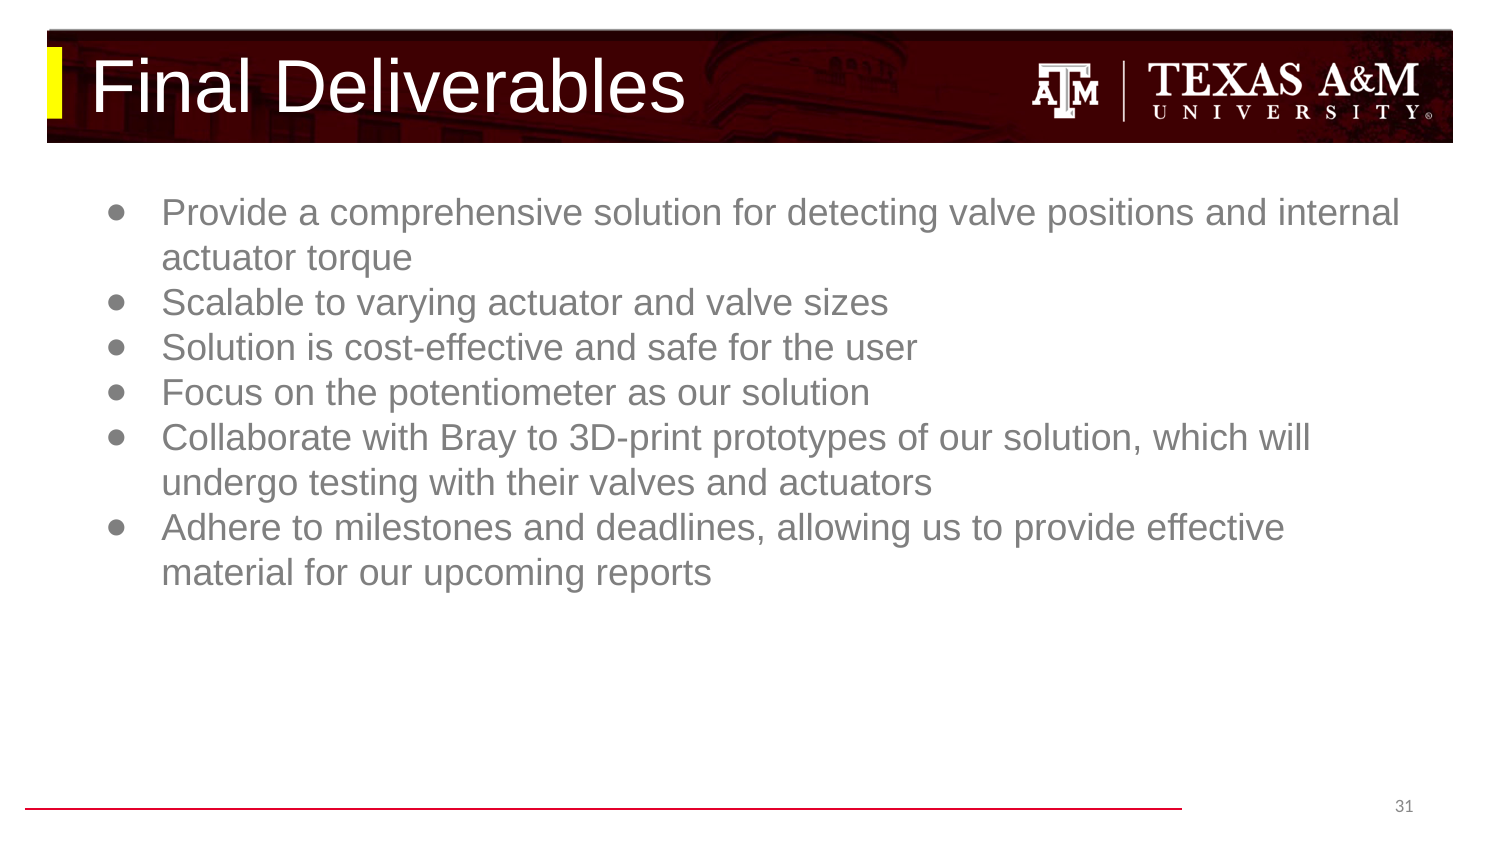

# Final Deliverables
Provide a comprehensive solution for detecting valve positions and internal actuator torque
Scalable to varying actuator and valve sizes
Solution is cost-effective and safe for the user
Focus on the potentiometer as our solution
Collaborate with Bray to 3D-print prototypes of our solution, which will undergo testing with their valves and actuators
Adhere to milestones and deadlines, allowing us to provide effective material for our upcoming reports
31